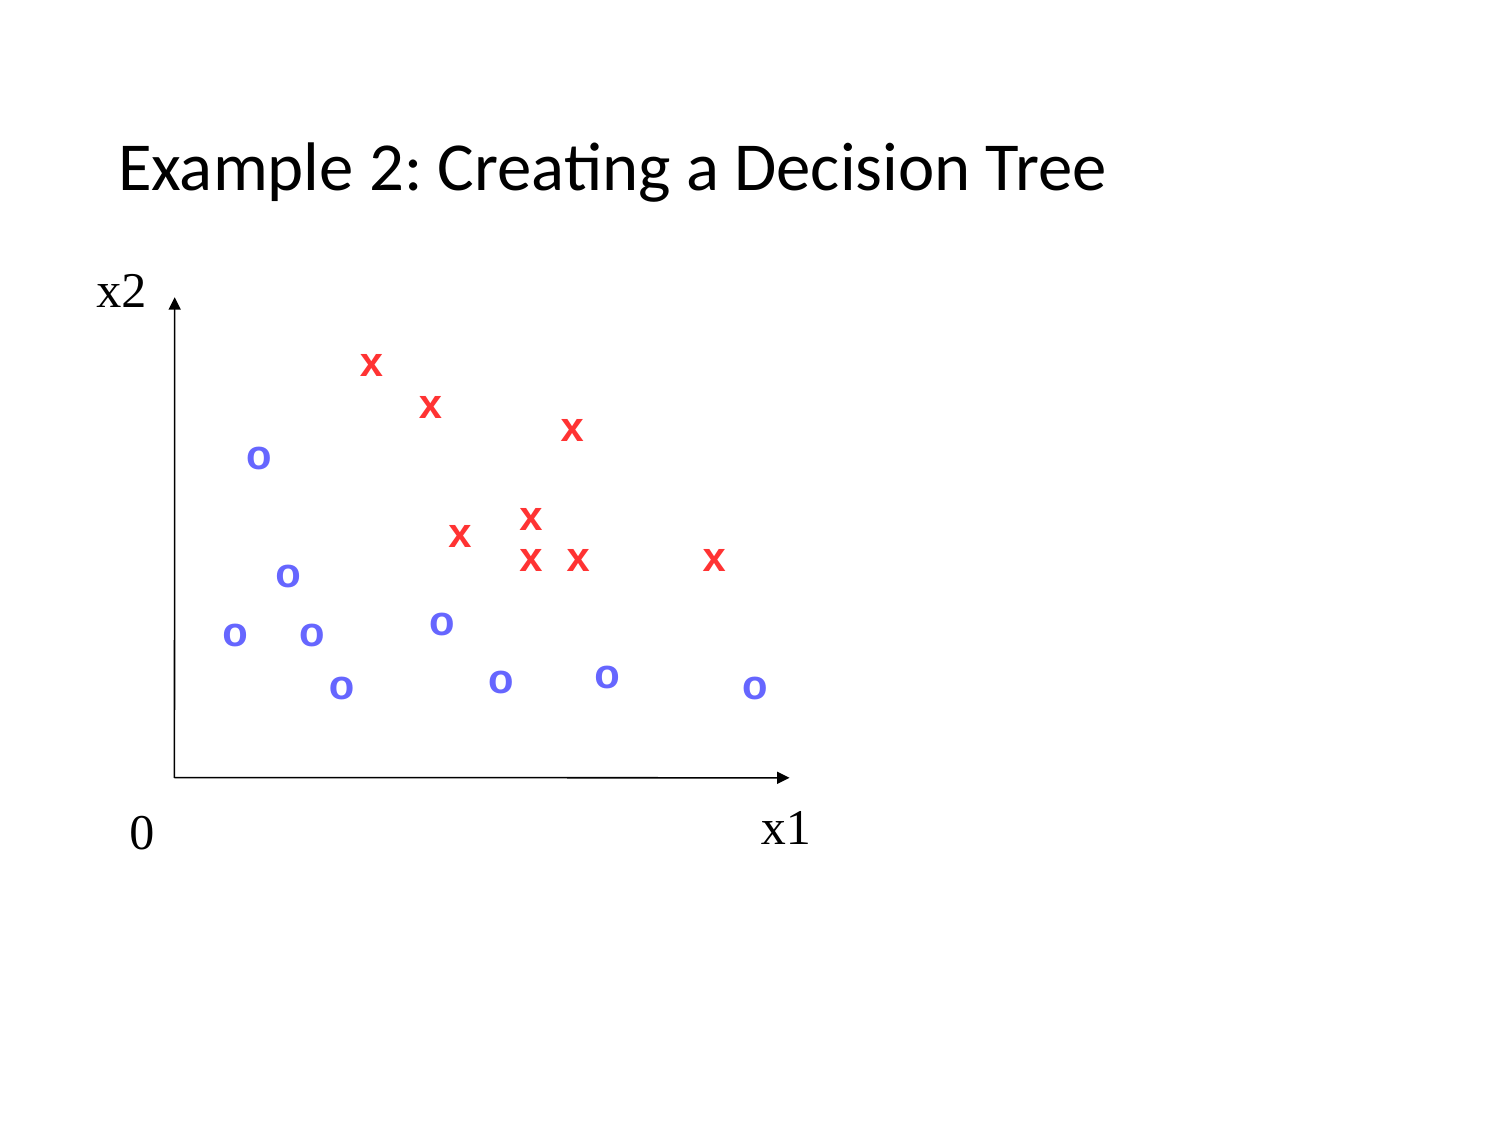

# Example 2: Creating a Decision Tree
x2

x
x
x
o
x
x
x
x
x
o
o
o
o
o
o
o
o

x1
0